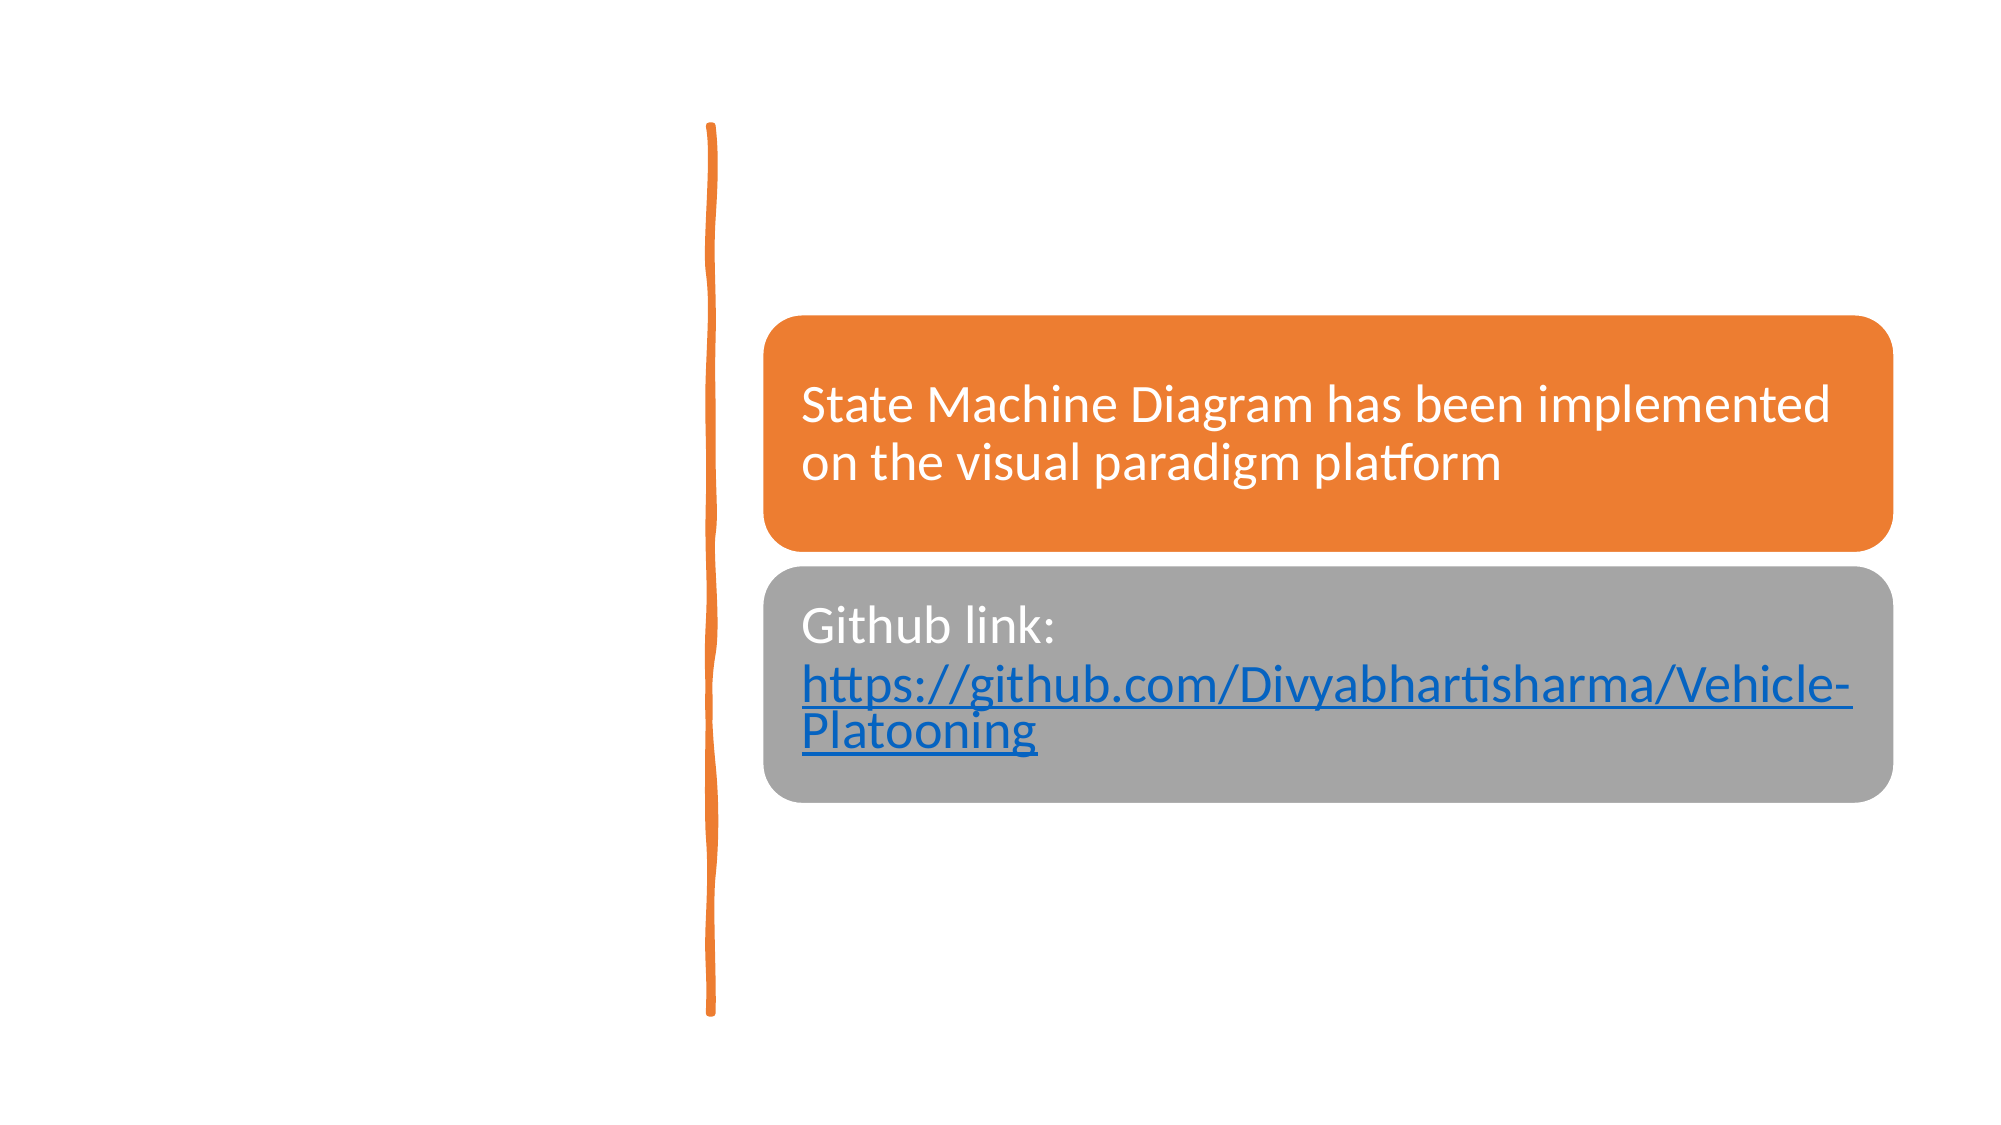

State Machine Diagram has been implemented on the visual paradigm platform
Github link: https://github.com/Divyabhartisharma/Vehicle-Platooning